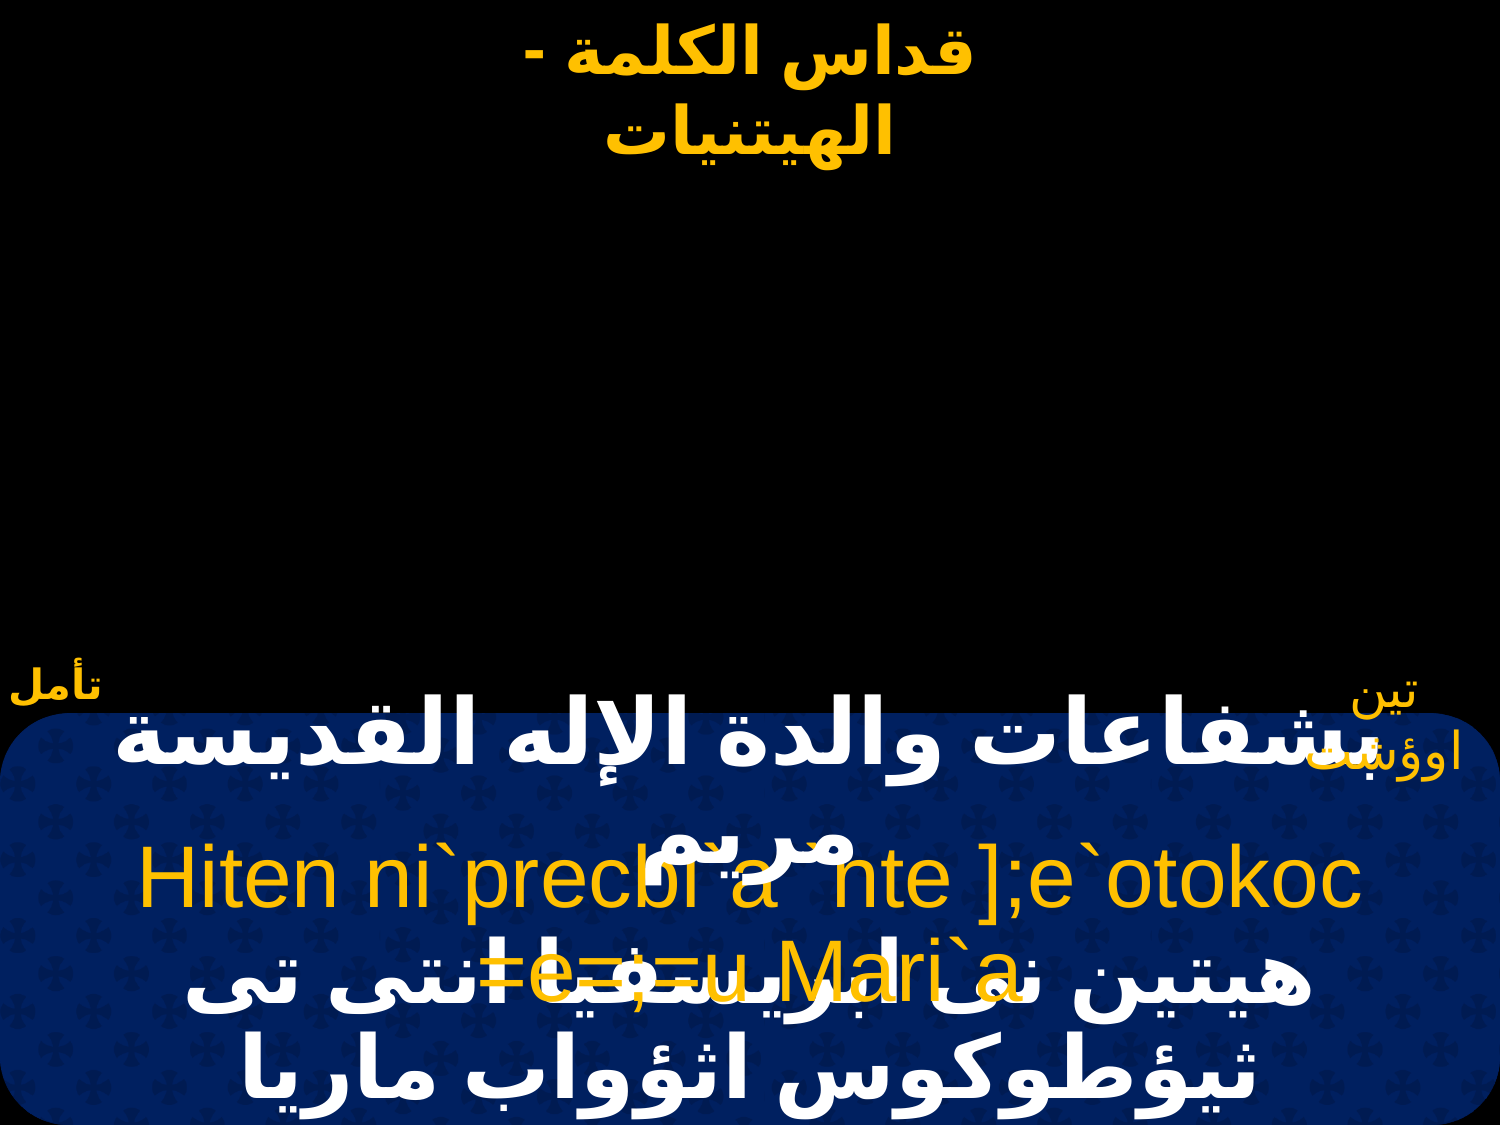

# الهيتينيات
تين اوؤشت
تأمل
بشفاعات والدة الإله القديسة مريم
Hiten ni`precbi`a `nte ];e`otokoc =e=;=u Mari`a
هيتين نى ابريسفيا انتى تى ثيؤطوكوس اثؤواب ماريا